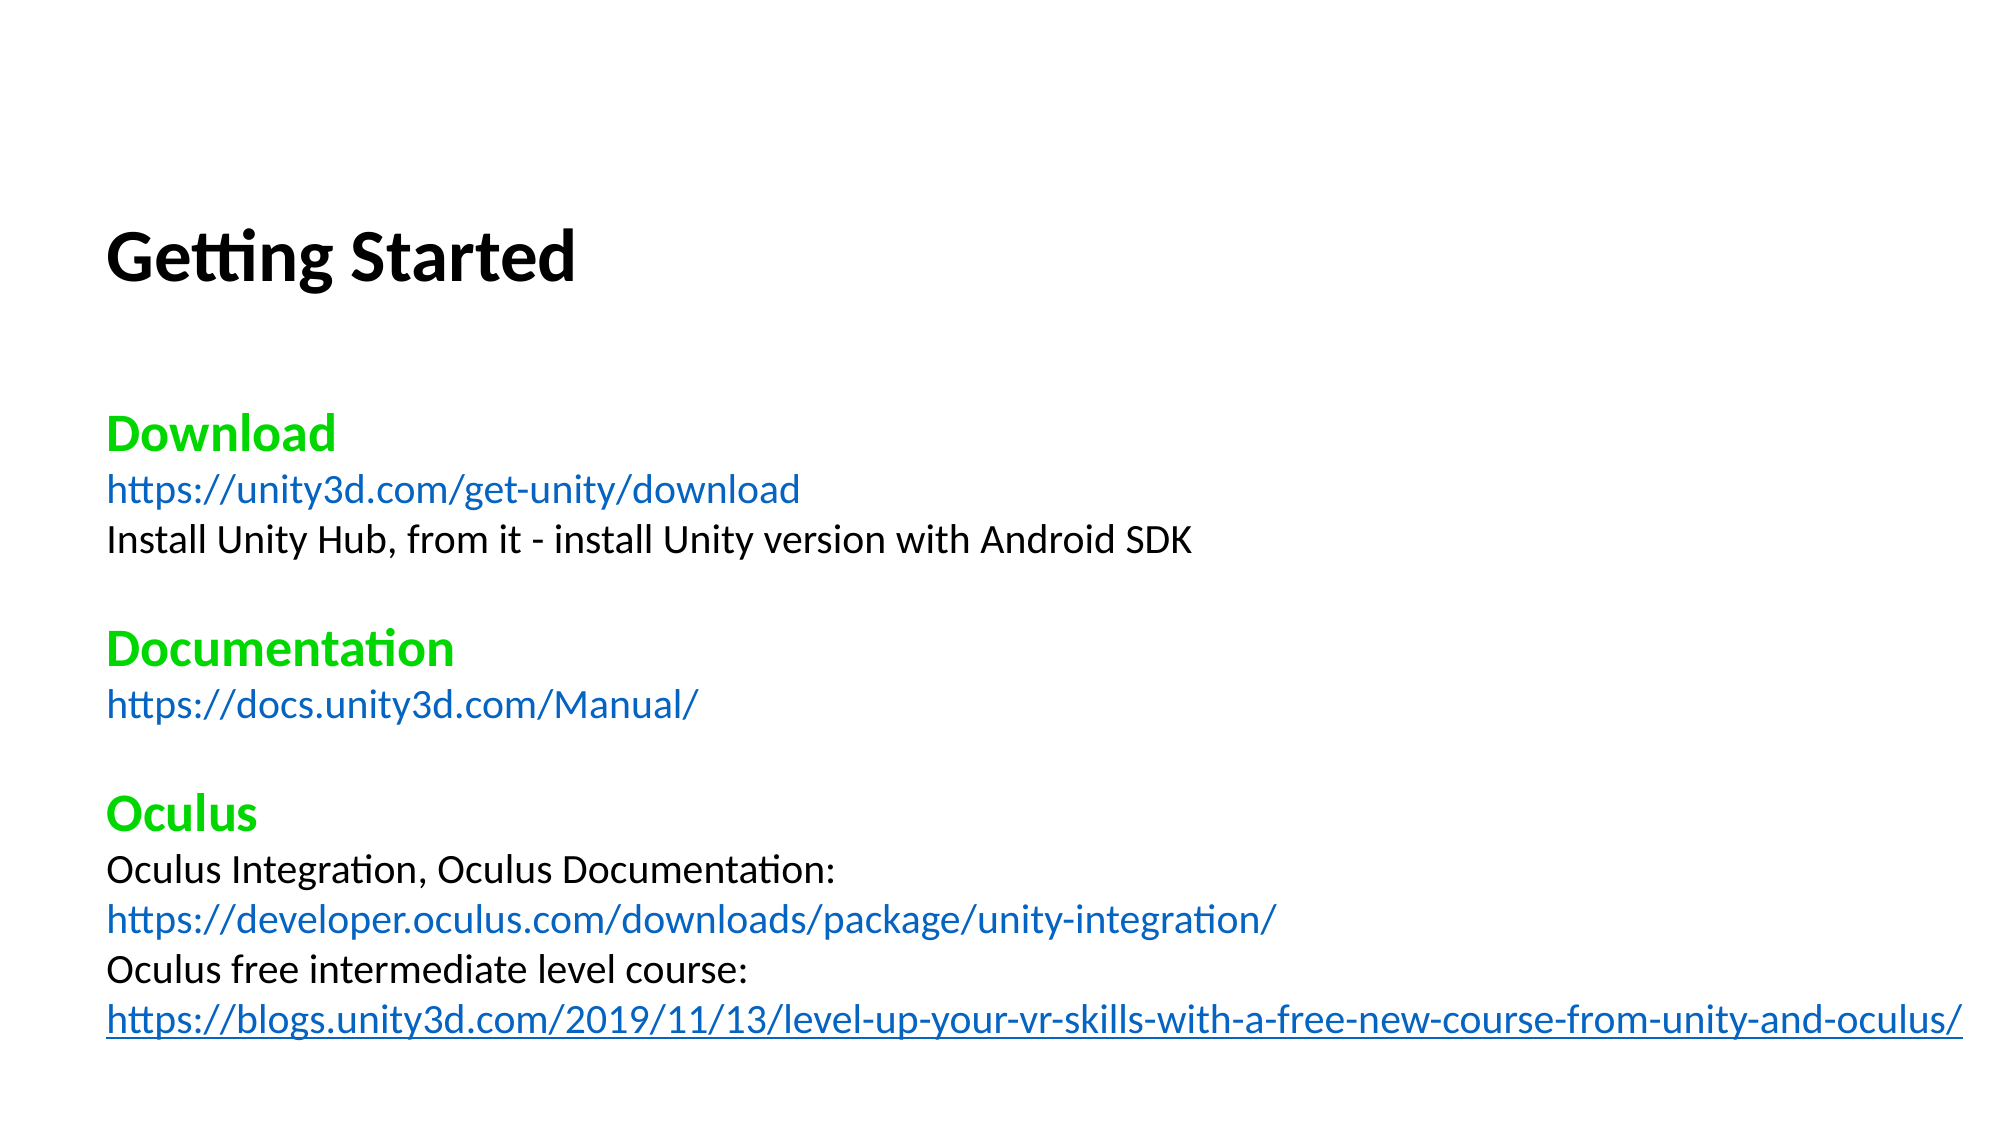

Getting Started
Download
https://unity3d.com/get-unity/download
Install Unity Hub, from it - install Unity version with Android SDK

Documentation
https://docs.unity3d.com/Manual/

Oculus
Oculus Integration, Oculus Documentation:
https://developer.oculus.com/downloads/package/unity-integration/
Oculus free intermediate level course:
https://blogs.unity3d.com/2019/11/13/level-up-your-vr-skills-with-a-free-new-course-from-unity-and-oculus/